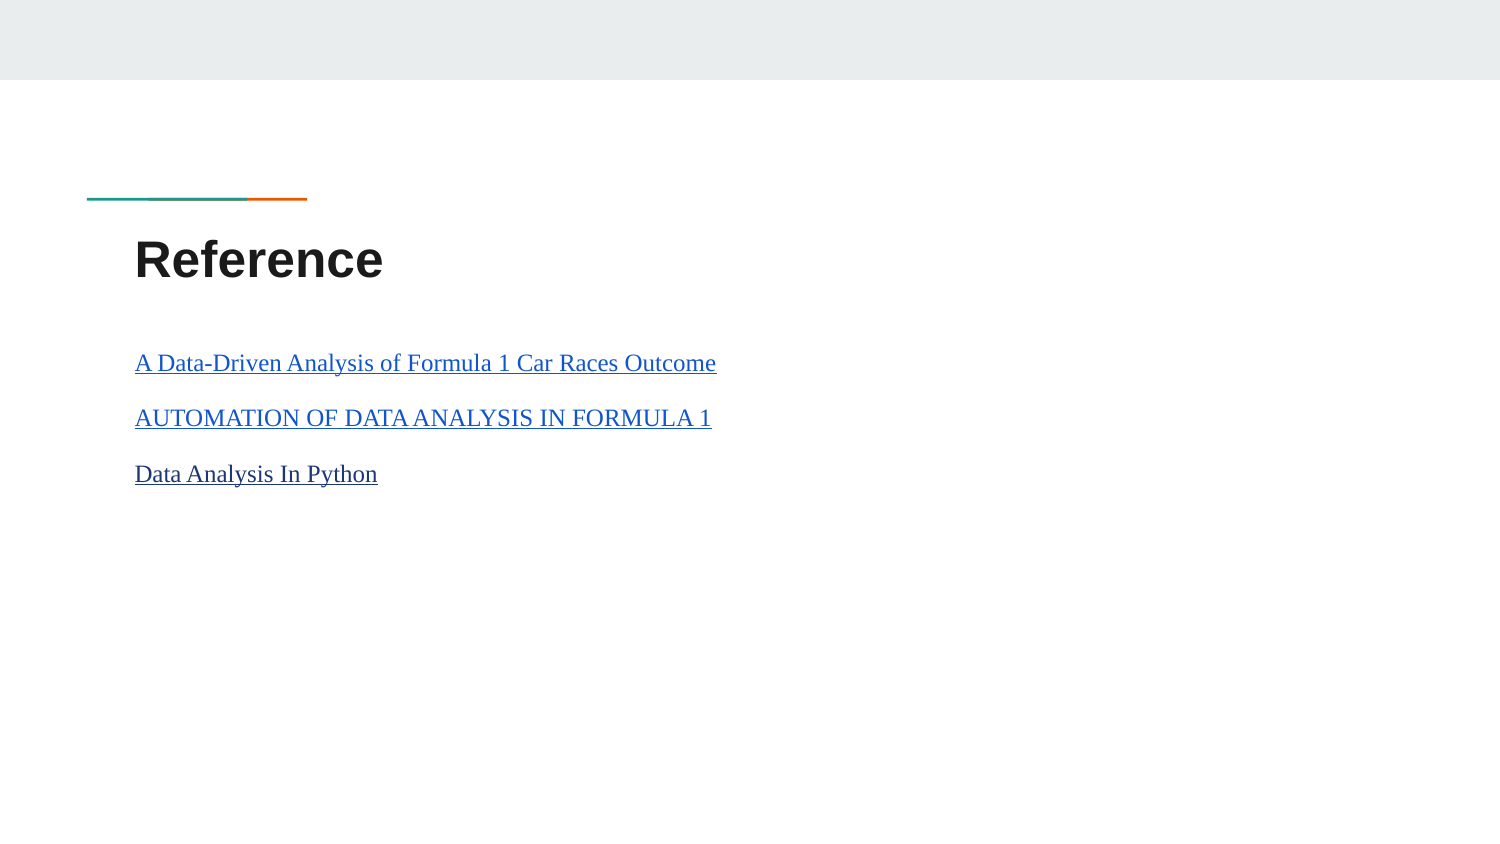

# Reference
A Data-Driven Analysis of Formula 1 Car Races Outcome

AUTOMATION OF DATA ANALYSIS IN FORMULA 1

Data Analysis In Python